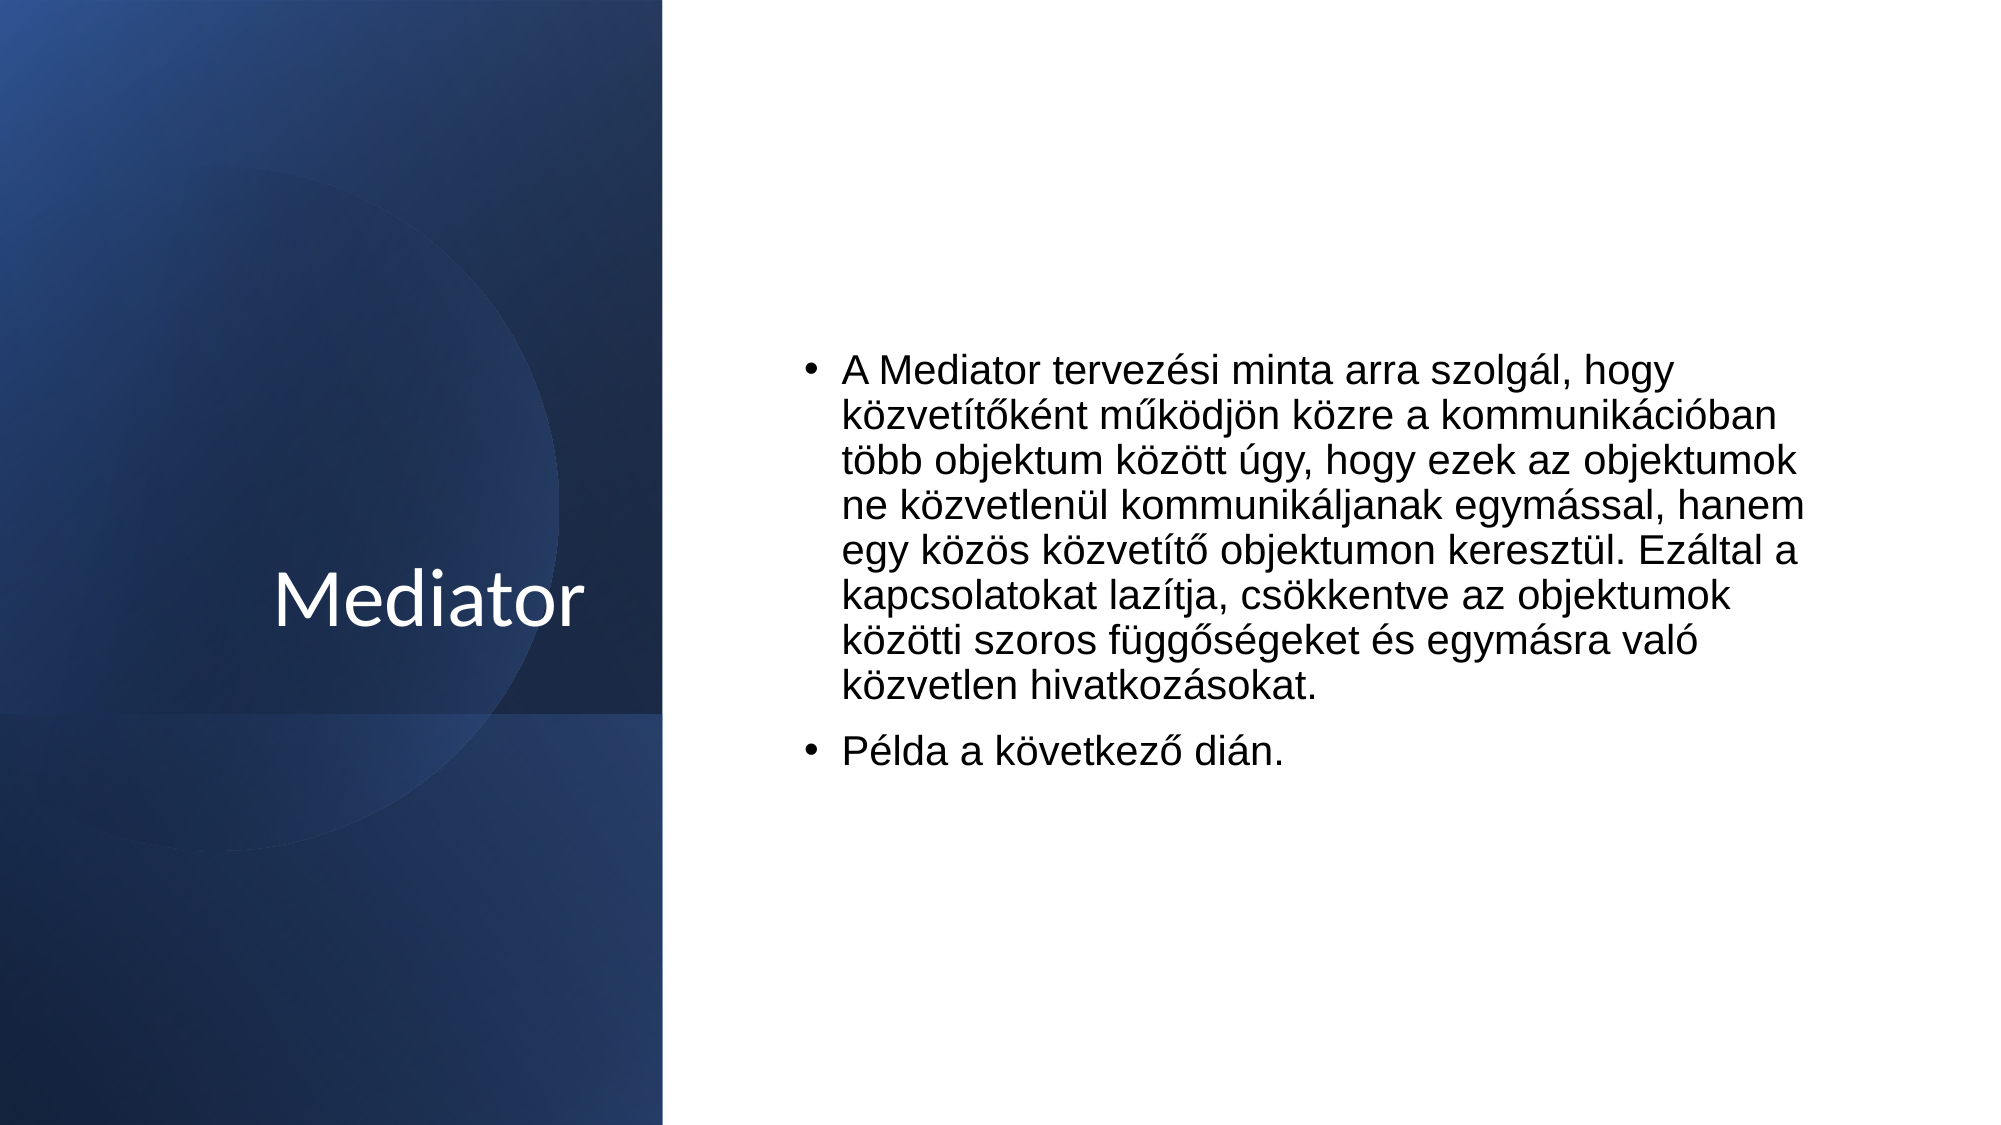

# Mediator
A Mediator tervezési minta arra szolgál, hogy közvetítőként működjön közre a kommunikációban több objektum között úgy, hogy ezek az objektumok ne közvetlenül kommunikáljanak egymással, hanem egy közös közvetítő objektumon keresztül. Ezáltal a kapcsolatokat lazítja, csökkentve az objektumok közötti szoros függőségeket és egymásra való közvetlen hivatkozásokat.
Példa a következő dián.